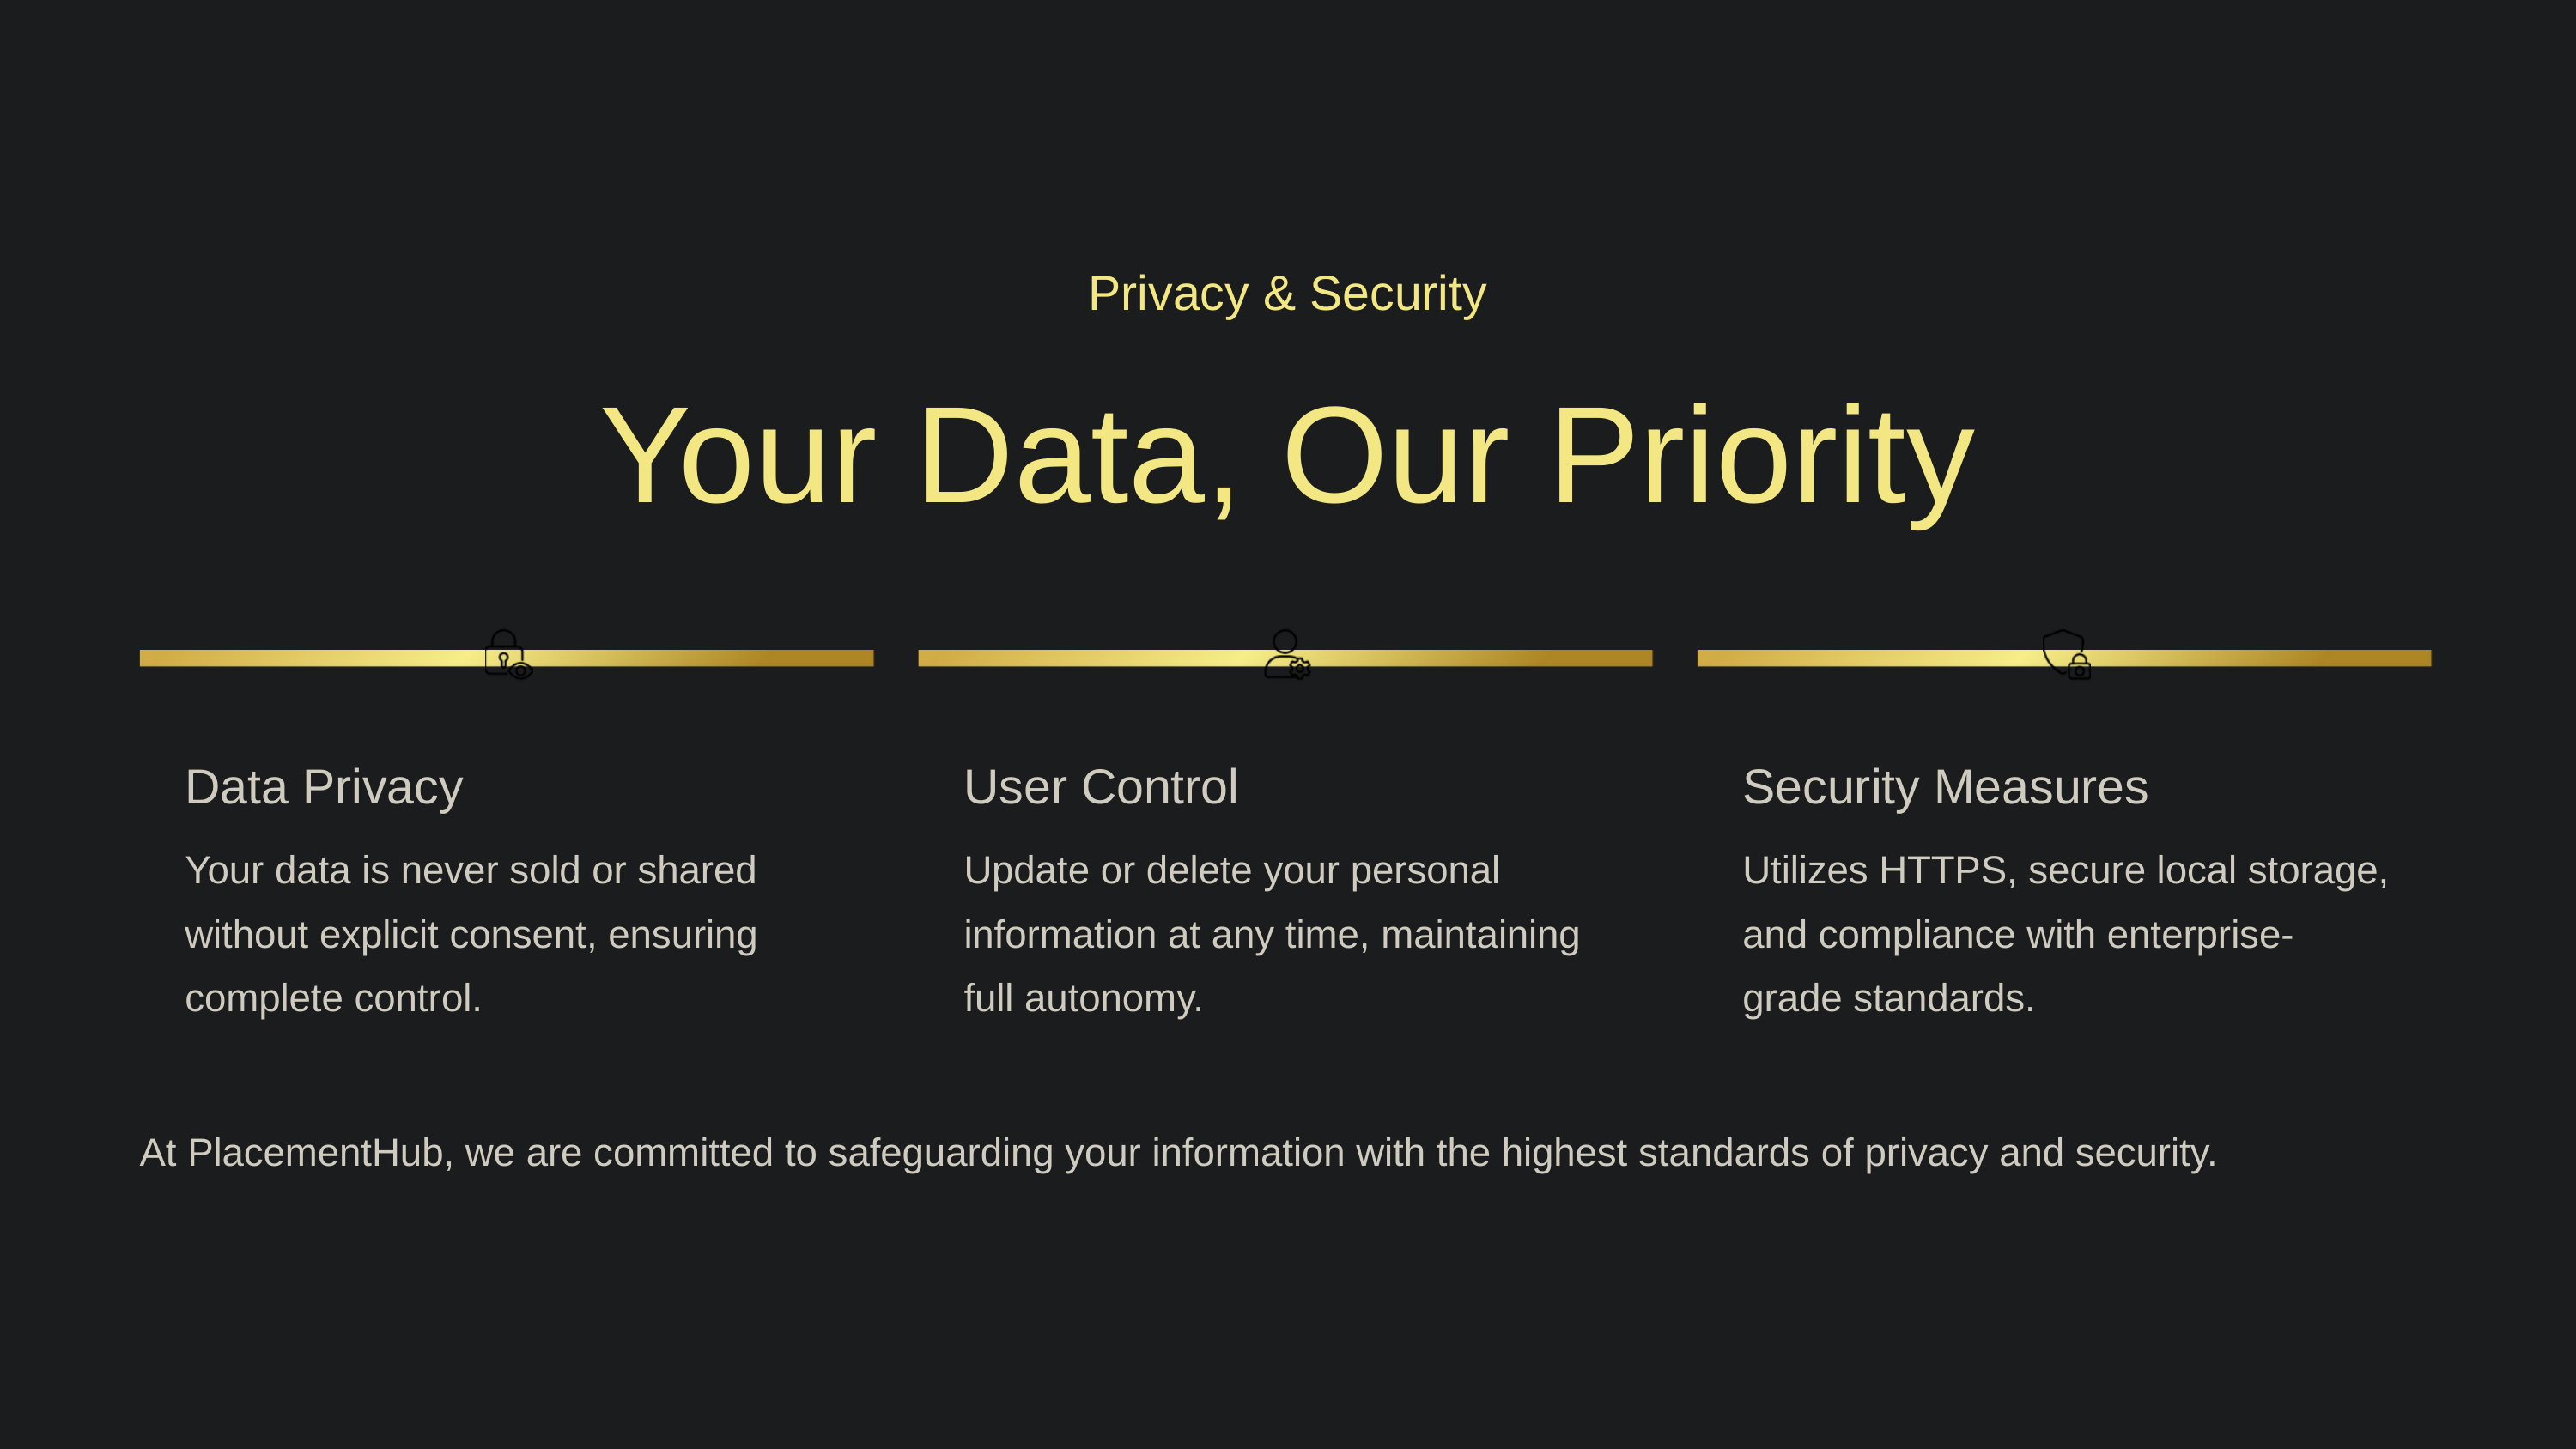

Privacy & Security
Your Data, Our Priority

Data Privacy
User Control
Security Measures
Your data is never sold or shared without explicit consent, ensuring complete control.
Update or delete your personal information at any time, maintaining full autonomy.
Utilizes HTTPS, secure local storage, and compliance with enterprise-grade standards.
At PlacementHub, we are committed to safeguarding your information with the highest standards of privacy and security.